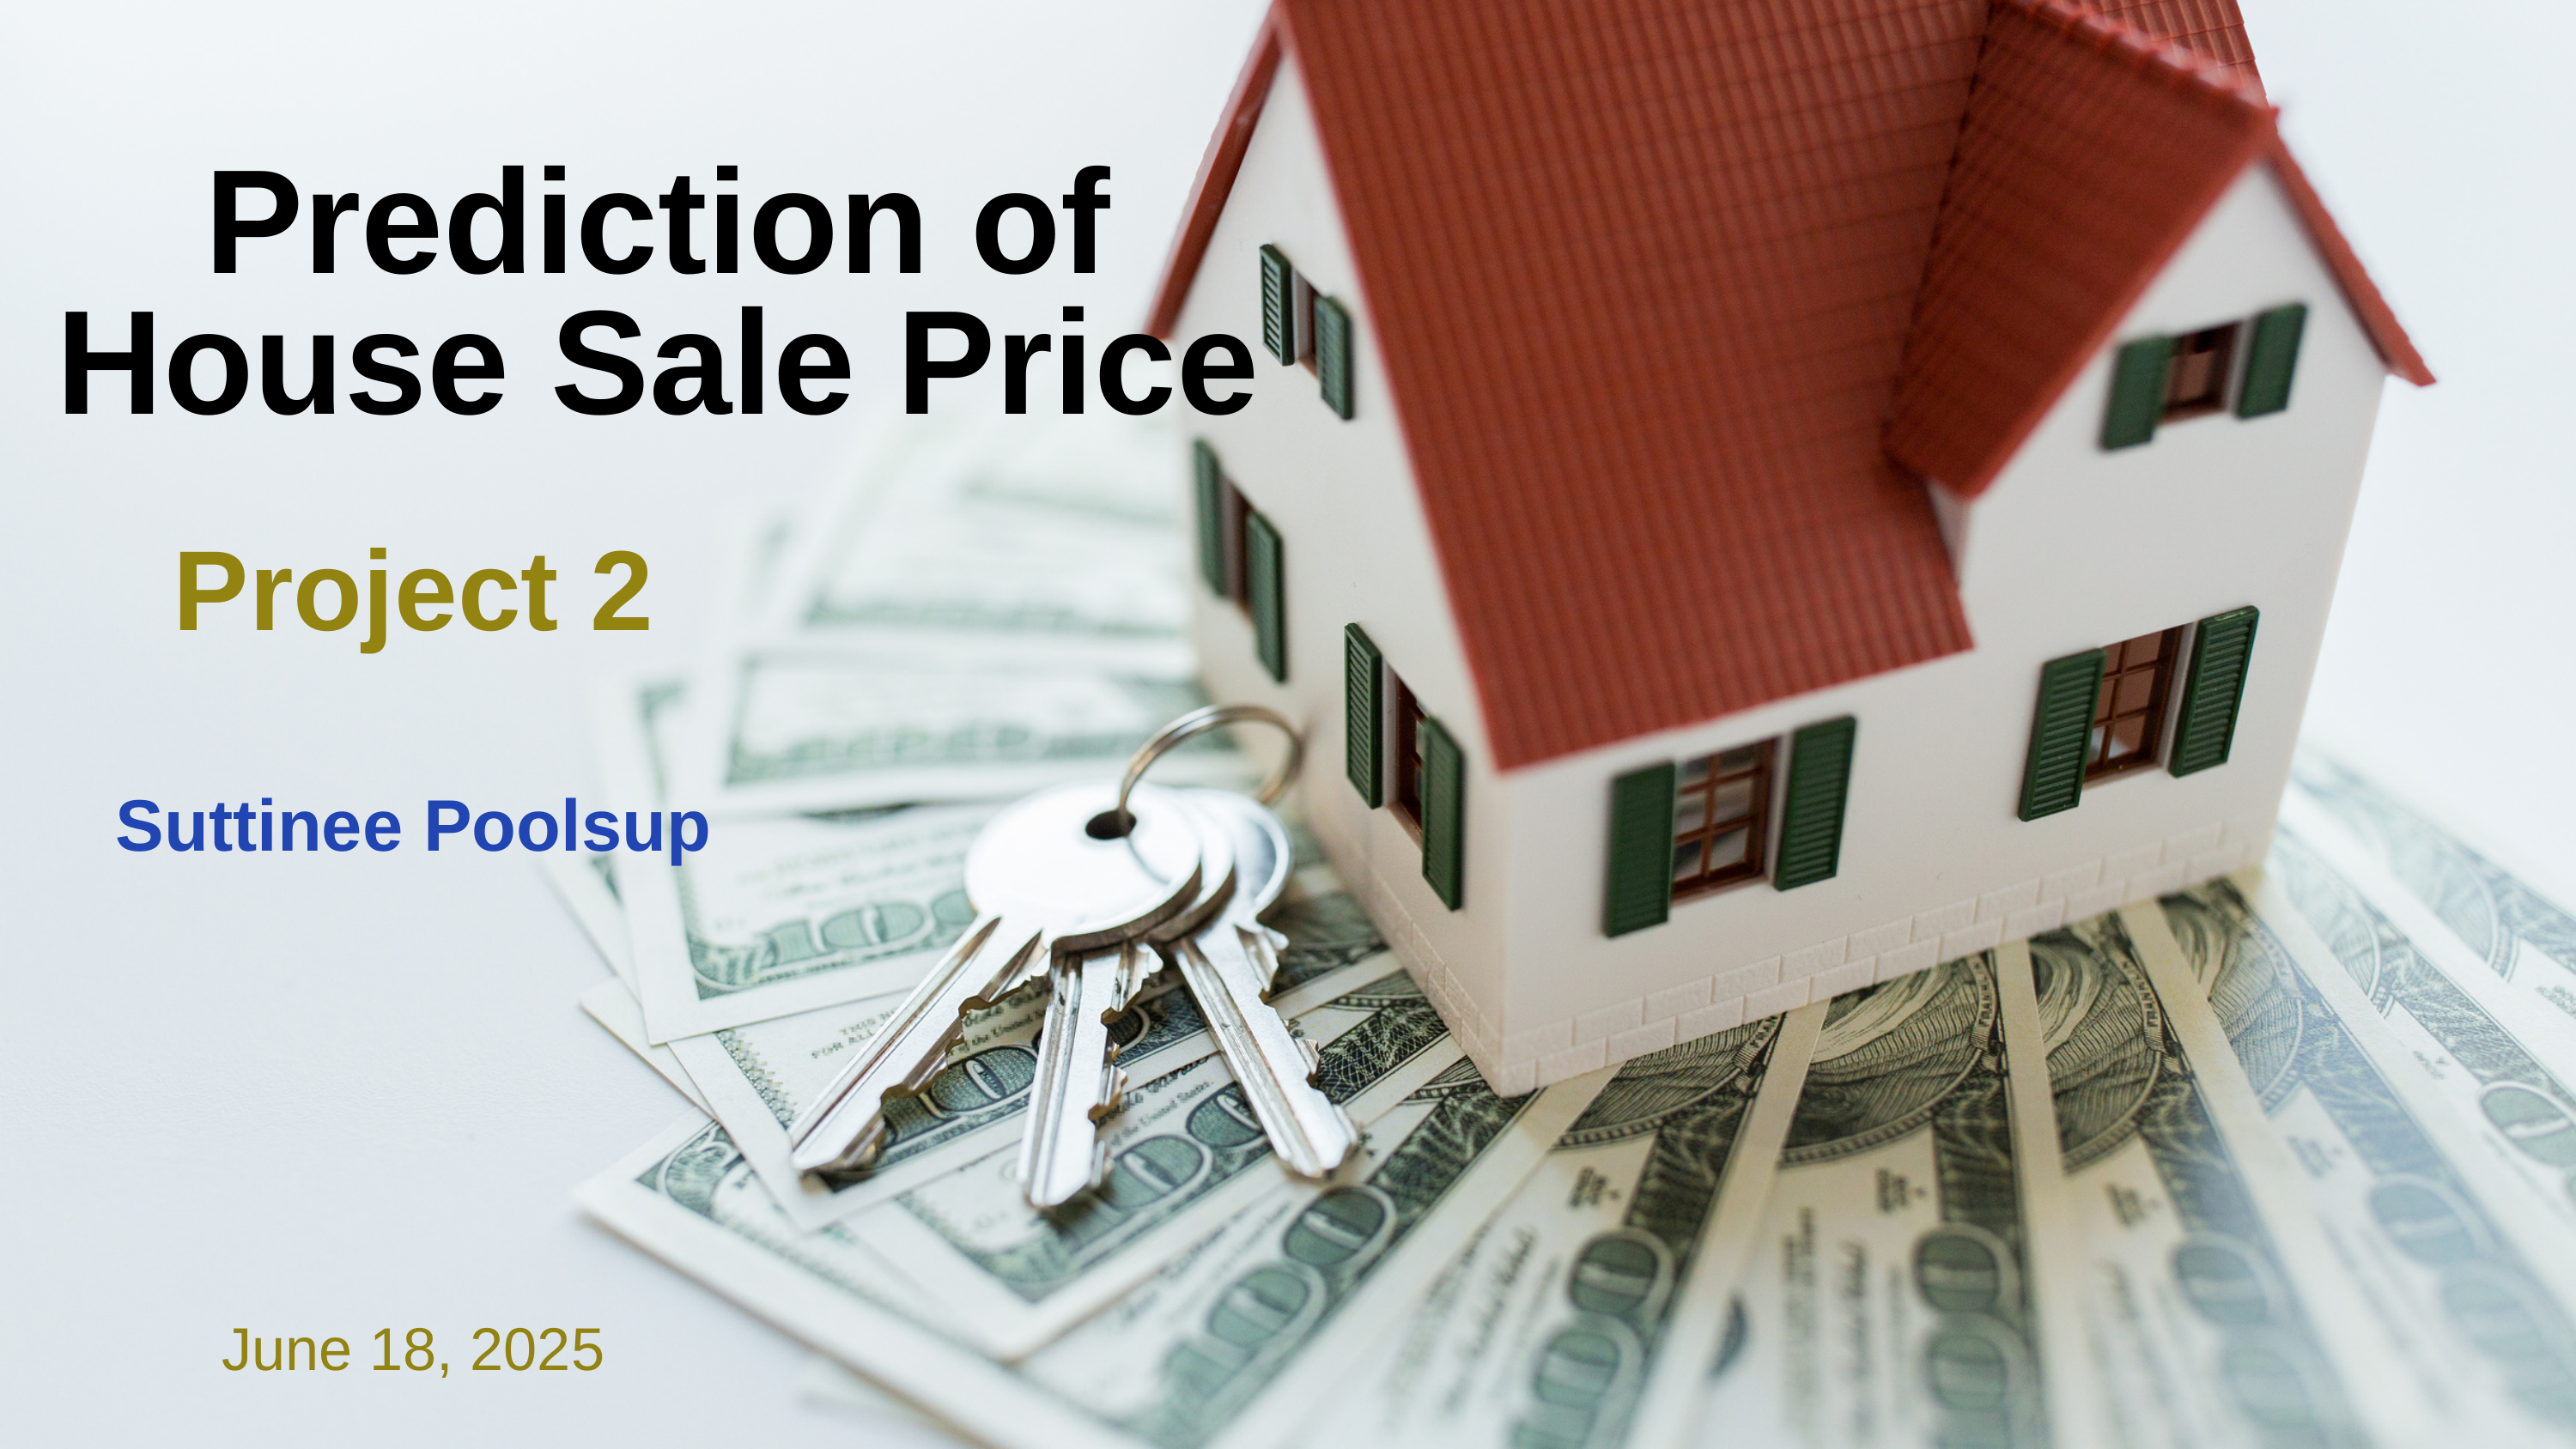

Prediction of House Sale Price
Project 2
Suttinee Poolsup
June 18, 2025